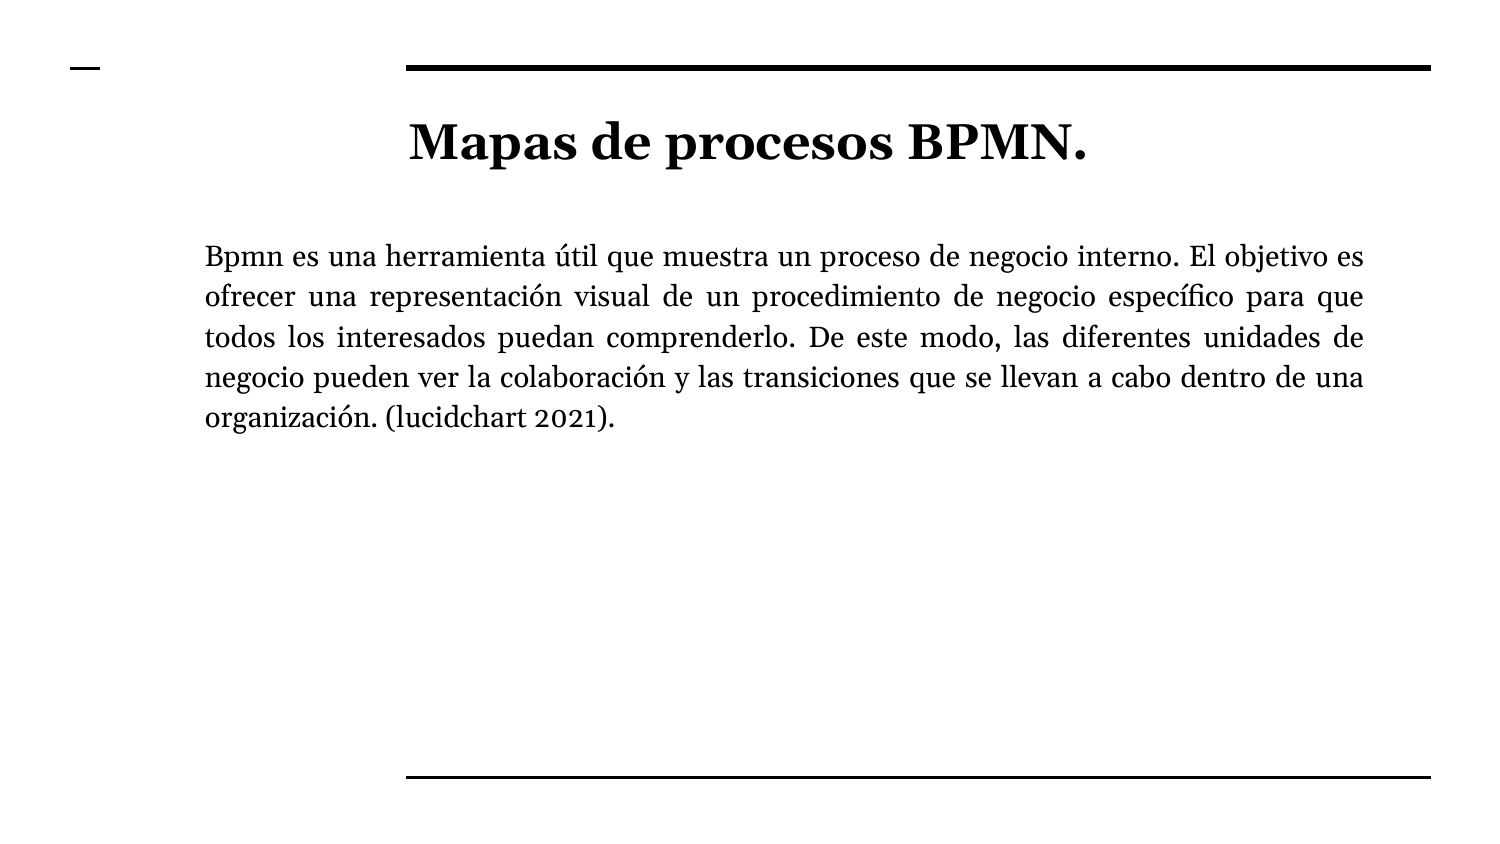

# Mapas de procesos BPMN.
Bpmn es una herramienta útil que muestra un proceso de negocio interno. El objetivo es ofrecer una representación visual de un procedimiento de negocio específico para que todos los interesados puedan comprenderlo. De este modo, las diferentes unidades de negocio pueden ver la colaboración y las transiciones que se llevan a cabo dentro de una organización. (lucidchart 2021).